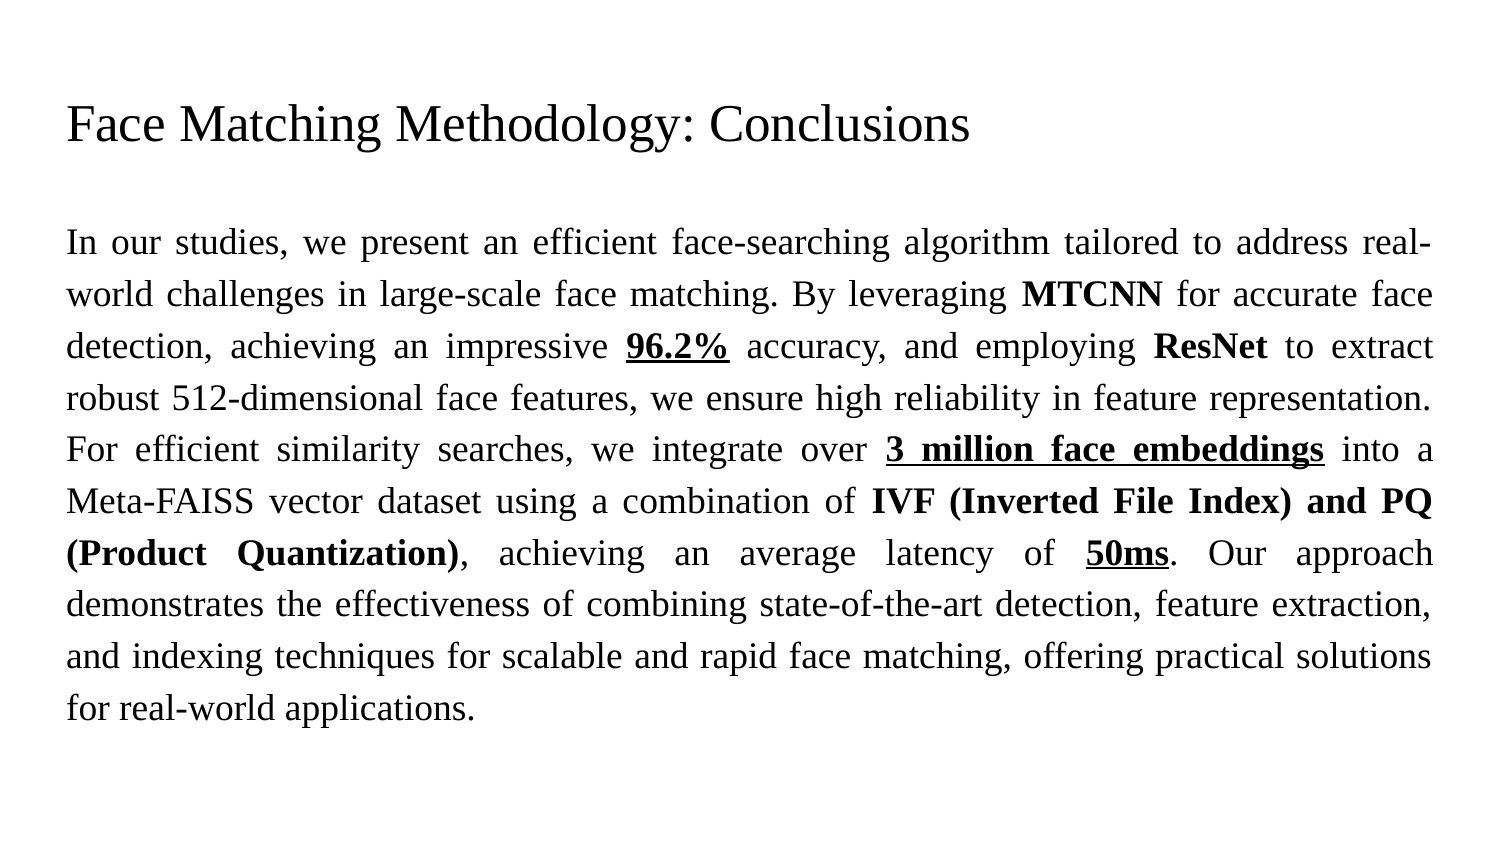

# Face Matching Methodology: Conclusions

In our studies, we present an efficient face-searching algorithm tailored to address real-world challenges in large-scale face matching. By leveraging MTCNN for accurate face detection, achieving an impressive 96.2% accuracy, and employing ResNet to extract robust 512-dimensional face features, we ensure high reliability in feature representation. For efficient similarity searches, we integrate over 3 million face embeddings into a Meta-FAISS vector dataset using a combination of IVF (Inverted File Index) and PQ (Product Quantization), achieving an average latency of 50ms. Our approach demonstrates the effectiveness of combining state-of-the-art detection, feature extraction, and indexing techniques for scalable and rapid face matching, offering practical solutions for real-world applications.